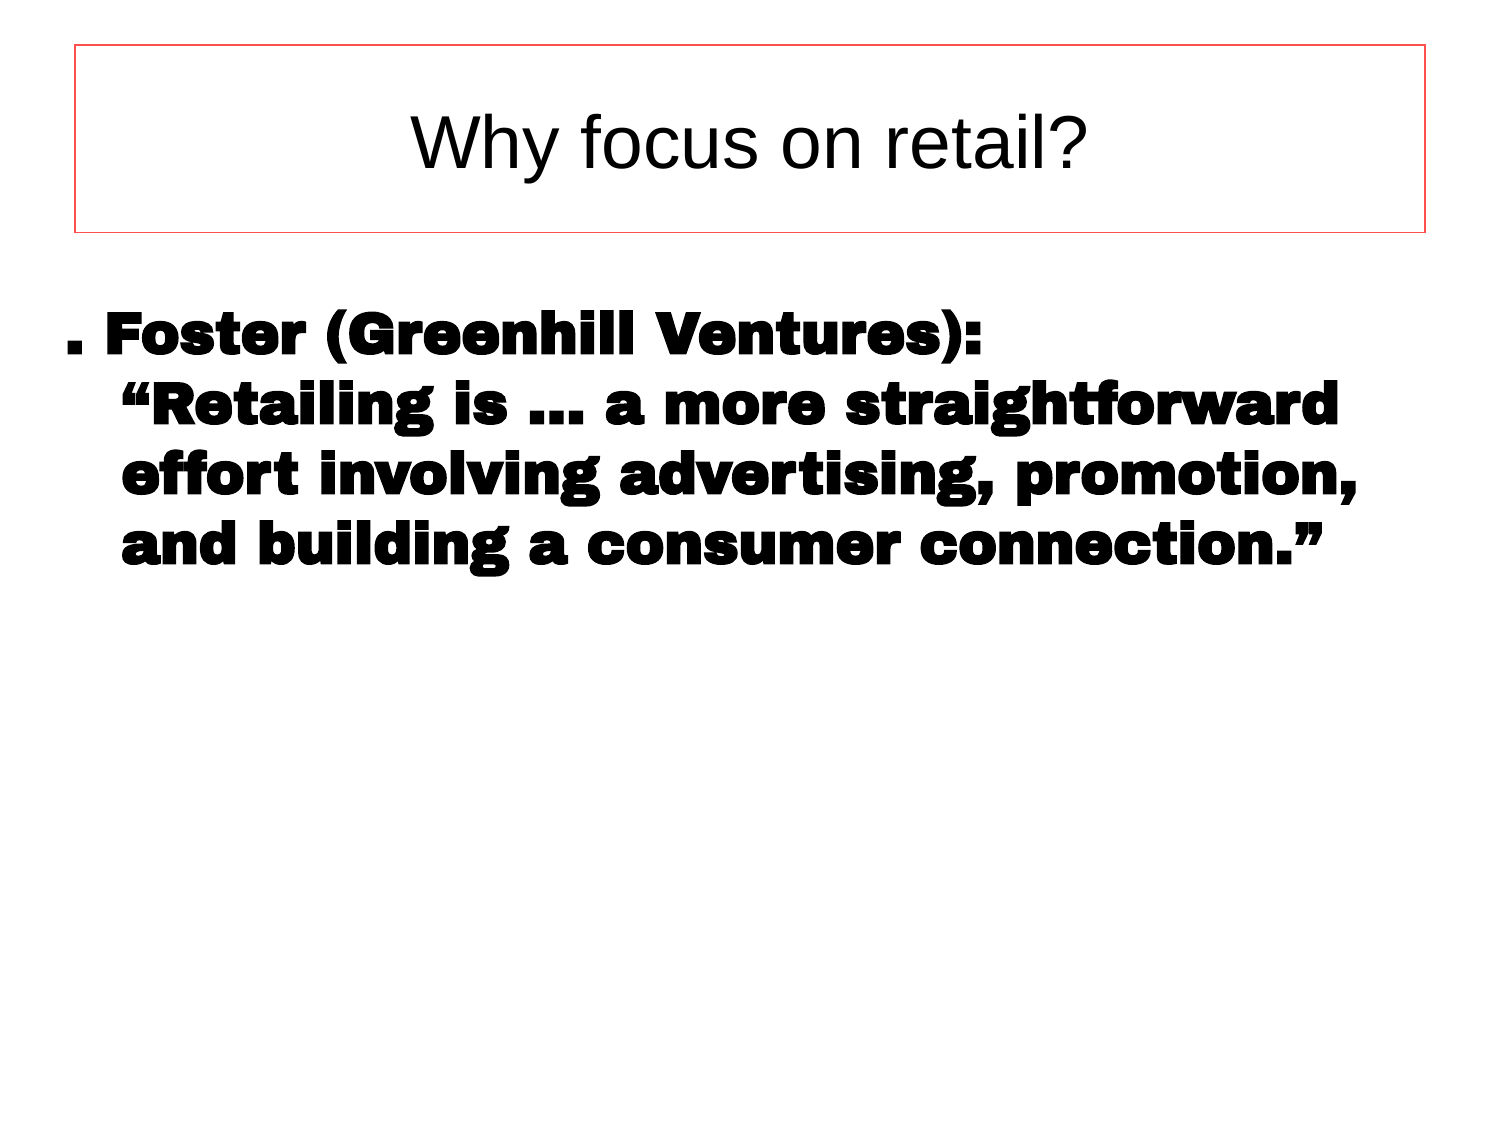

# Why focus on retail?
. Foster (Greenhill Ventures):        “Retailing is … a more straightforward effort involving advertising, promotion, and building a consumer connection.”